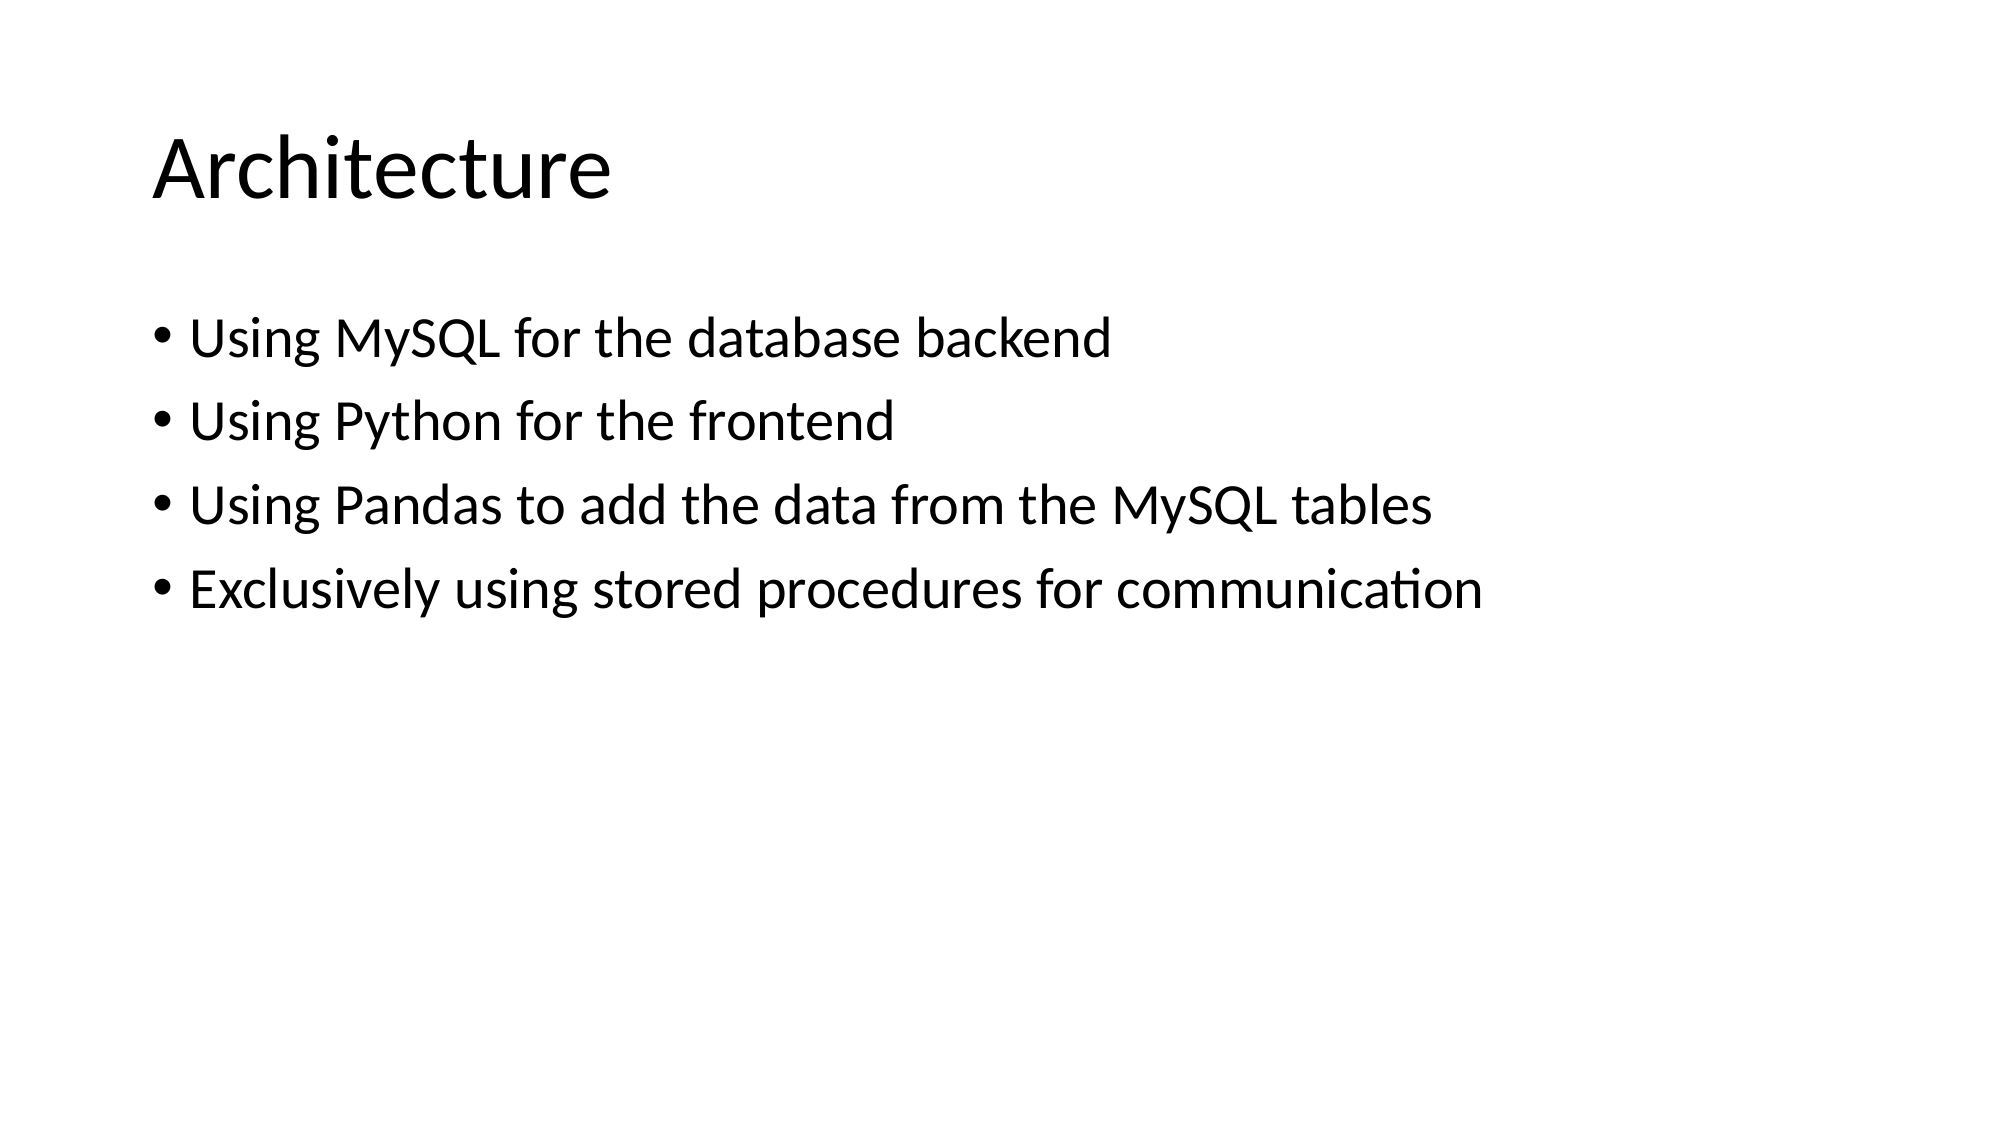

# Architecture
Using MySQL for the database backend
Using Python for the frontend
Using Pandas to add the data from the MySQL tables
Exclusively using stored procedures for communication